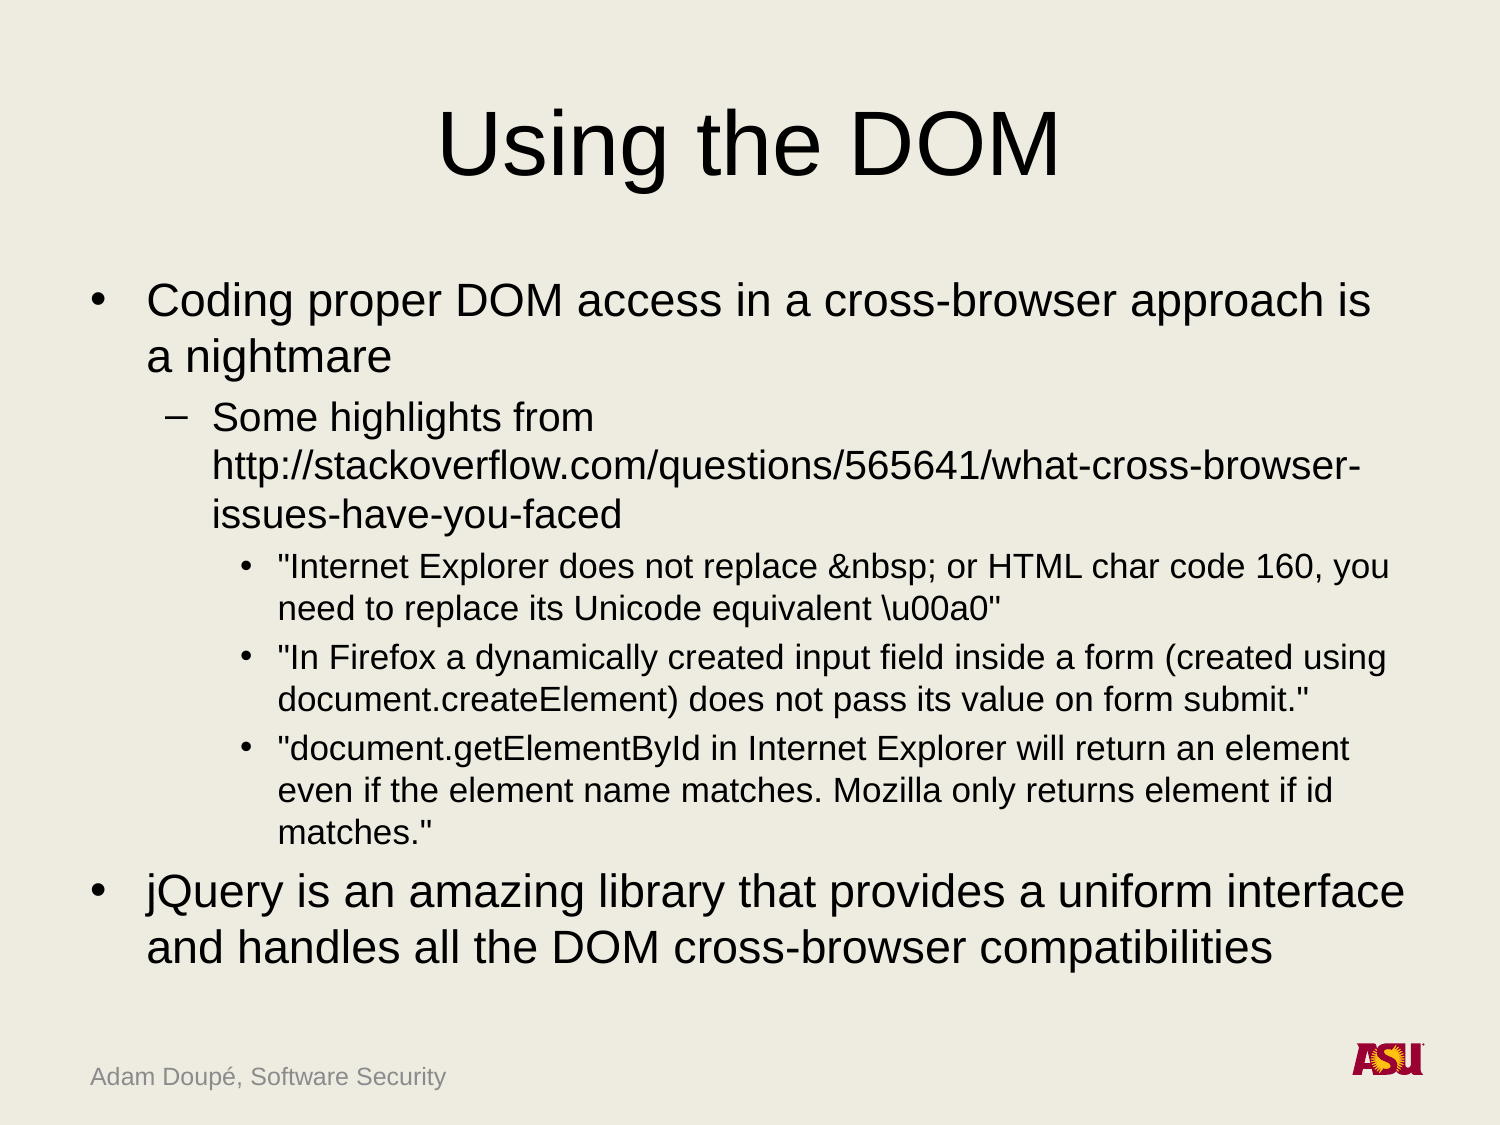

# Using the DOM
Coding proper DOM access in a cross-browser approach is a nightmare
Some highlights from http://stackoverflow.com/questions/565641/what-cross-browser-issues-have-you-faced
"Internet Explorer does not replace &nbsp; or HTML char code 160, you need to replace its Unicode equivalent \u00a0"
"In Firefox a dynamically created input field inside a form (created using document.createElement) does not pass its value on form submit."
"document.getElementById in Internet Explorer will return an element even if the element name matches. Mozilla only returns element if id matches."
jQuery is an amazing library that provides a uniform interface and handles all the DOM cross-browser compatibilities